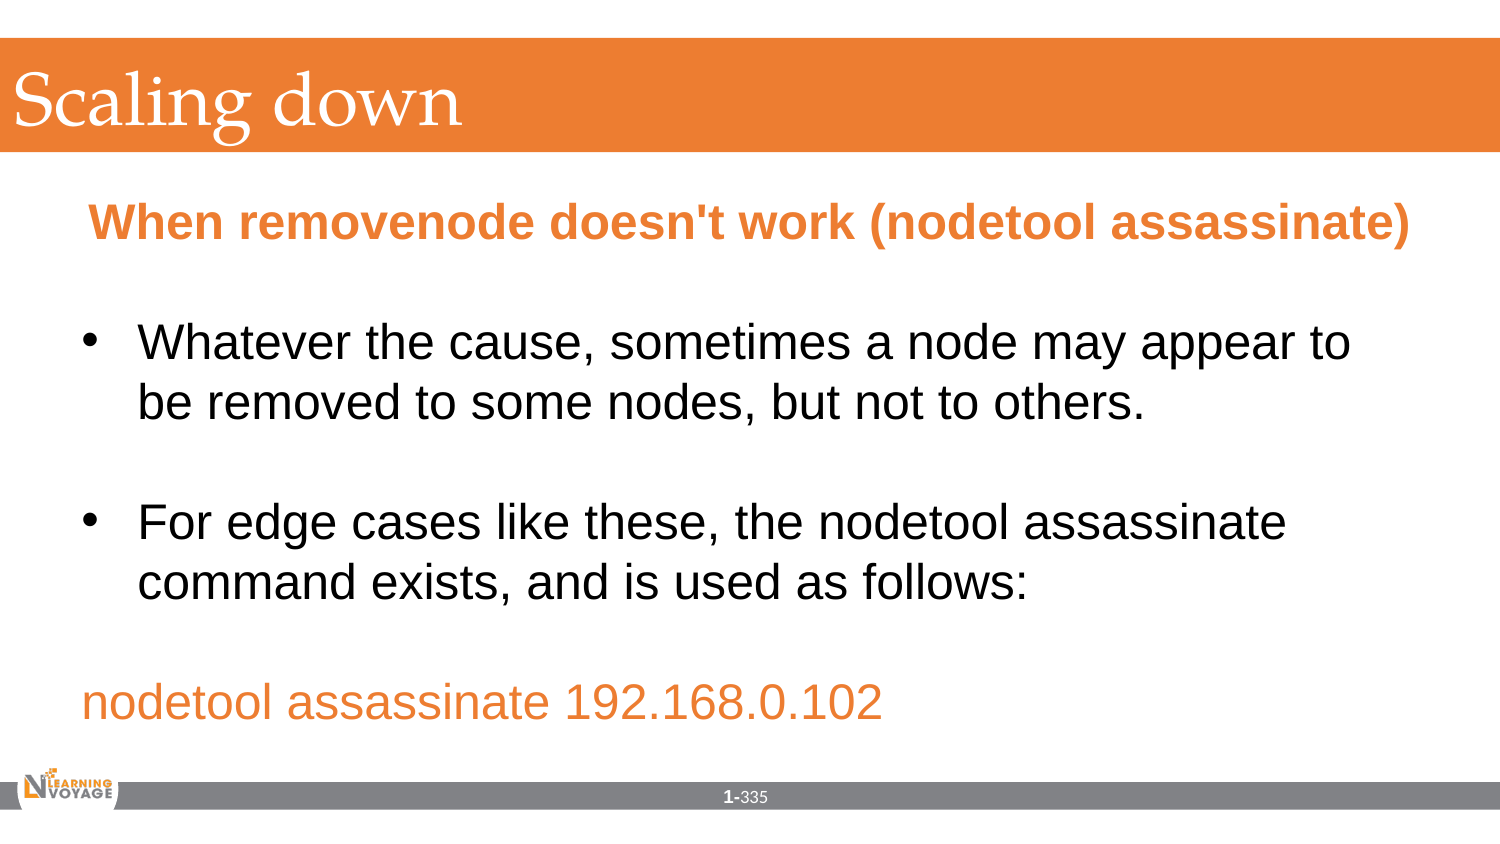

Scaling down
When removenode doesn't work (nodetool assassinate)

Whatever the cause, sometimes a node may appear to be removed to some nodes, but not to others.

For edge cases like these, the nodetool assassinate command exists, and is used as follows:

nodetool assassinate 192.168.0.102
1-335